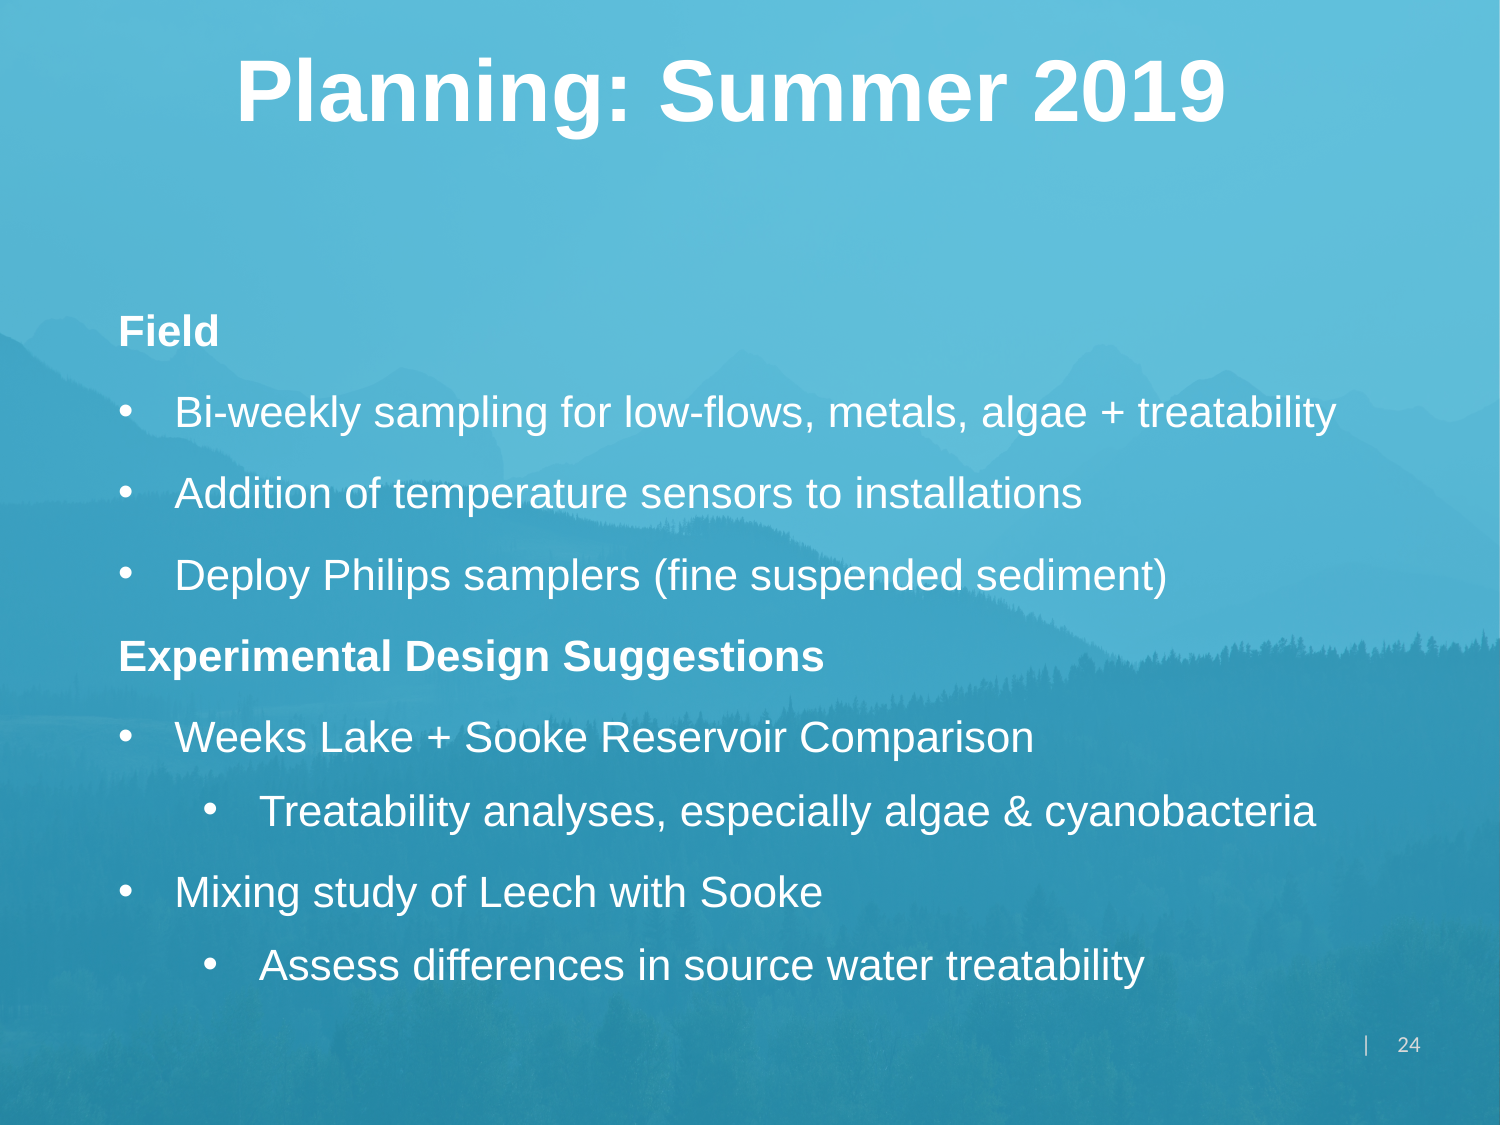

Planning: Summer 2019
Field
Bi-weekly sampling for low-flows, metals, algae + treatability
Addition of temperature sensors to installations
Deploy Philips samplers (fine suspended sediment)
Experimental Design Suggestions
Weeks Lake + Sooke Reservoir Comparison
Treatability analyses, especially algae & cyanobacteria
Mixing study of Leech with Sooke
Assess differences in source water treatability

|     24